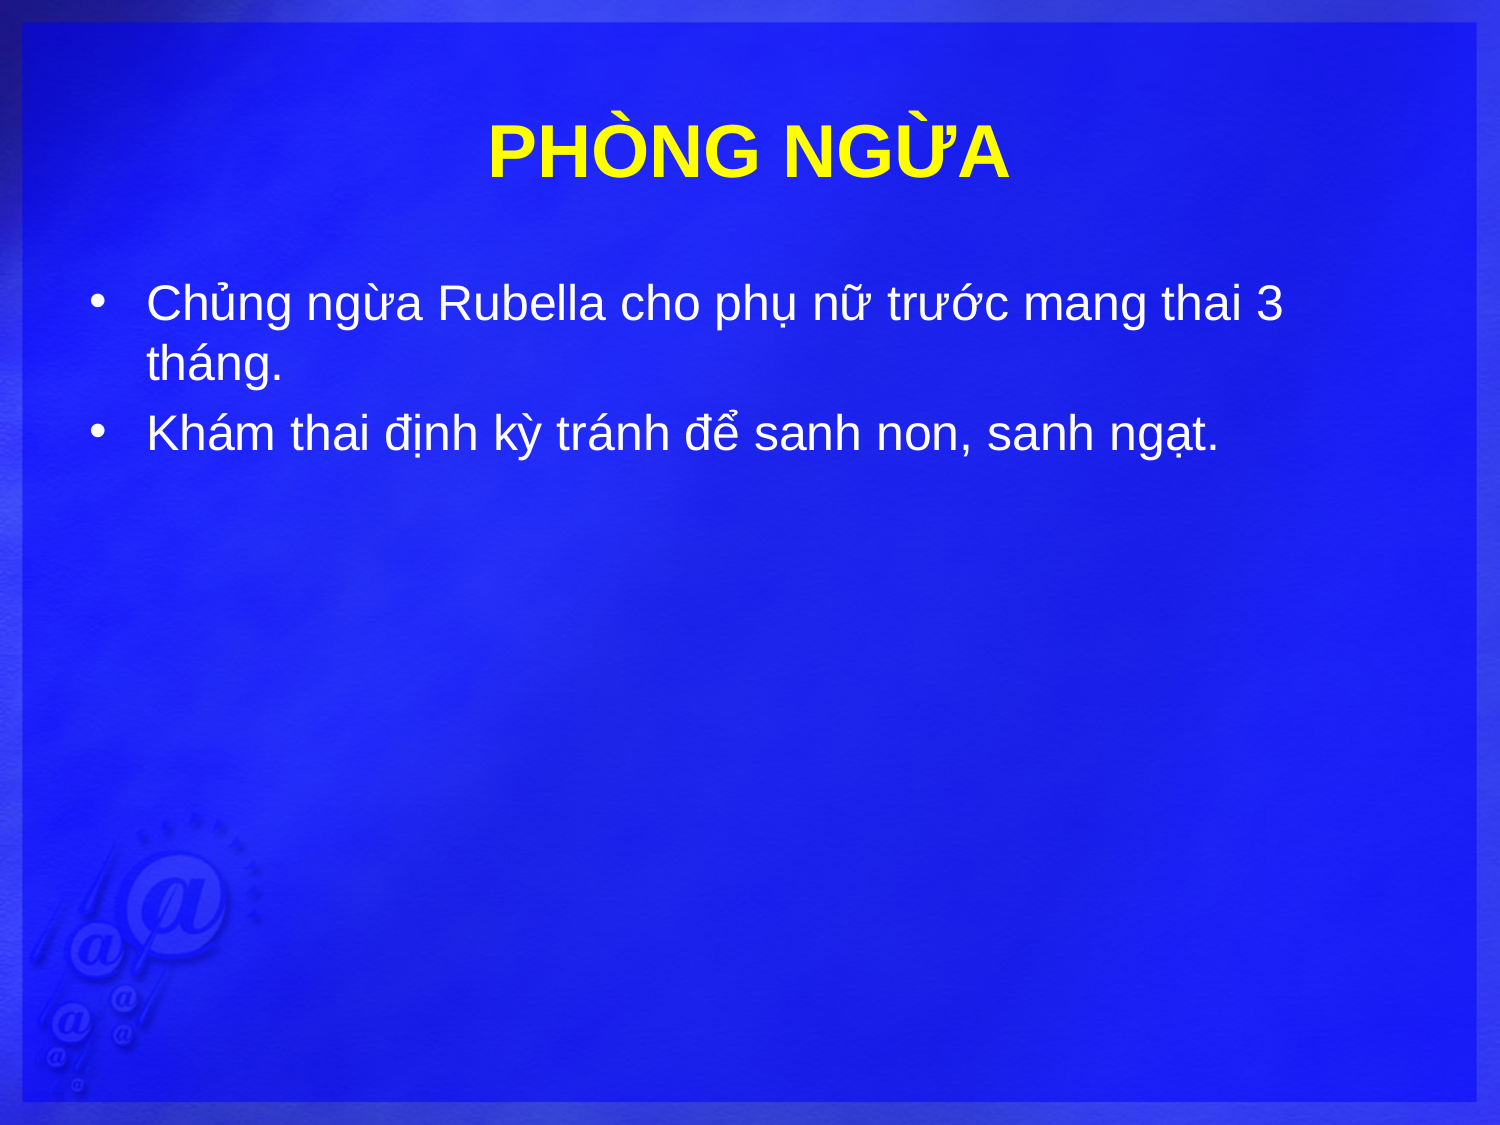

# PHÒNG NGỪA
Chủng ngừa Rubella cho phụ nữ trước mang thai 3 tháng.
Khám thai định kỳ tránh để sanh non, sanh ngạt.